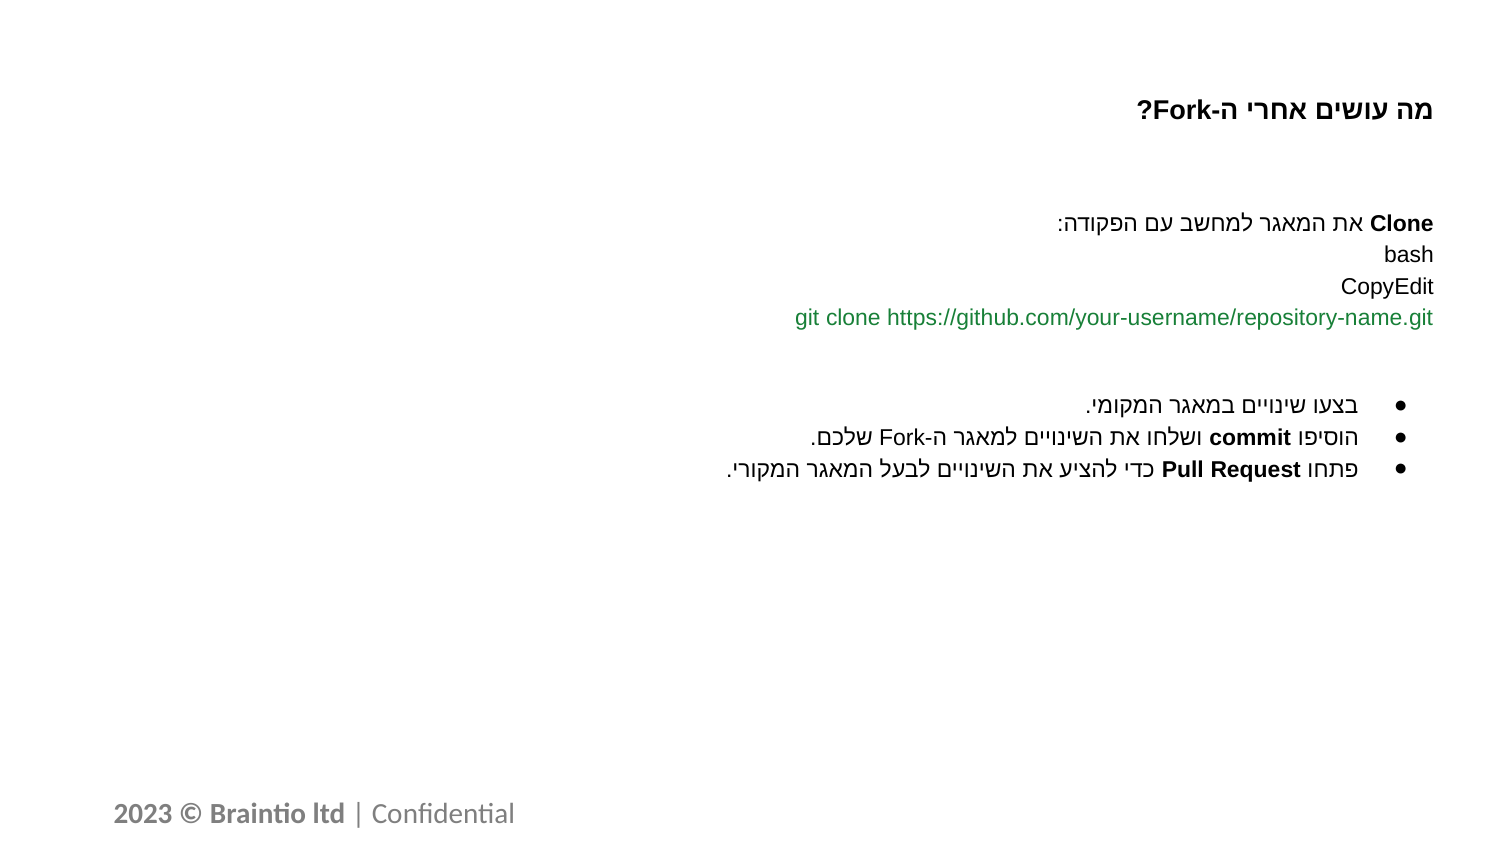

# מה עושים אחרי ה-Fork?

Clone את המאגר למחשב עם הפקודה:
bash
CopyEdit
git clone https://github.com/your-username/repository-name.git

בצעו שינויים במאגר המקומי.
הוסיפו commit ושלחו את השינויים למאגר ה-Fork שלכם.
פתחו Pull Request כדי להציע את השינויים לבעל המאגר המקורי.